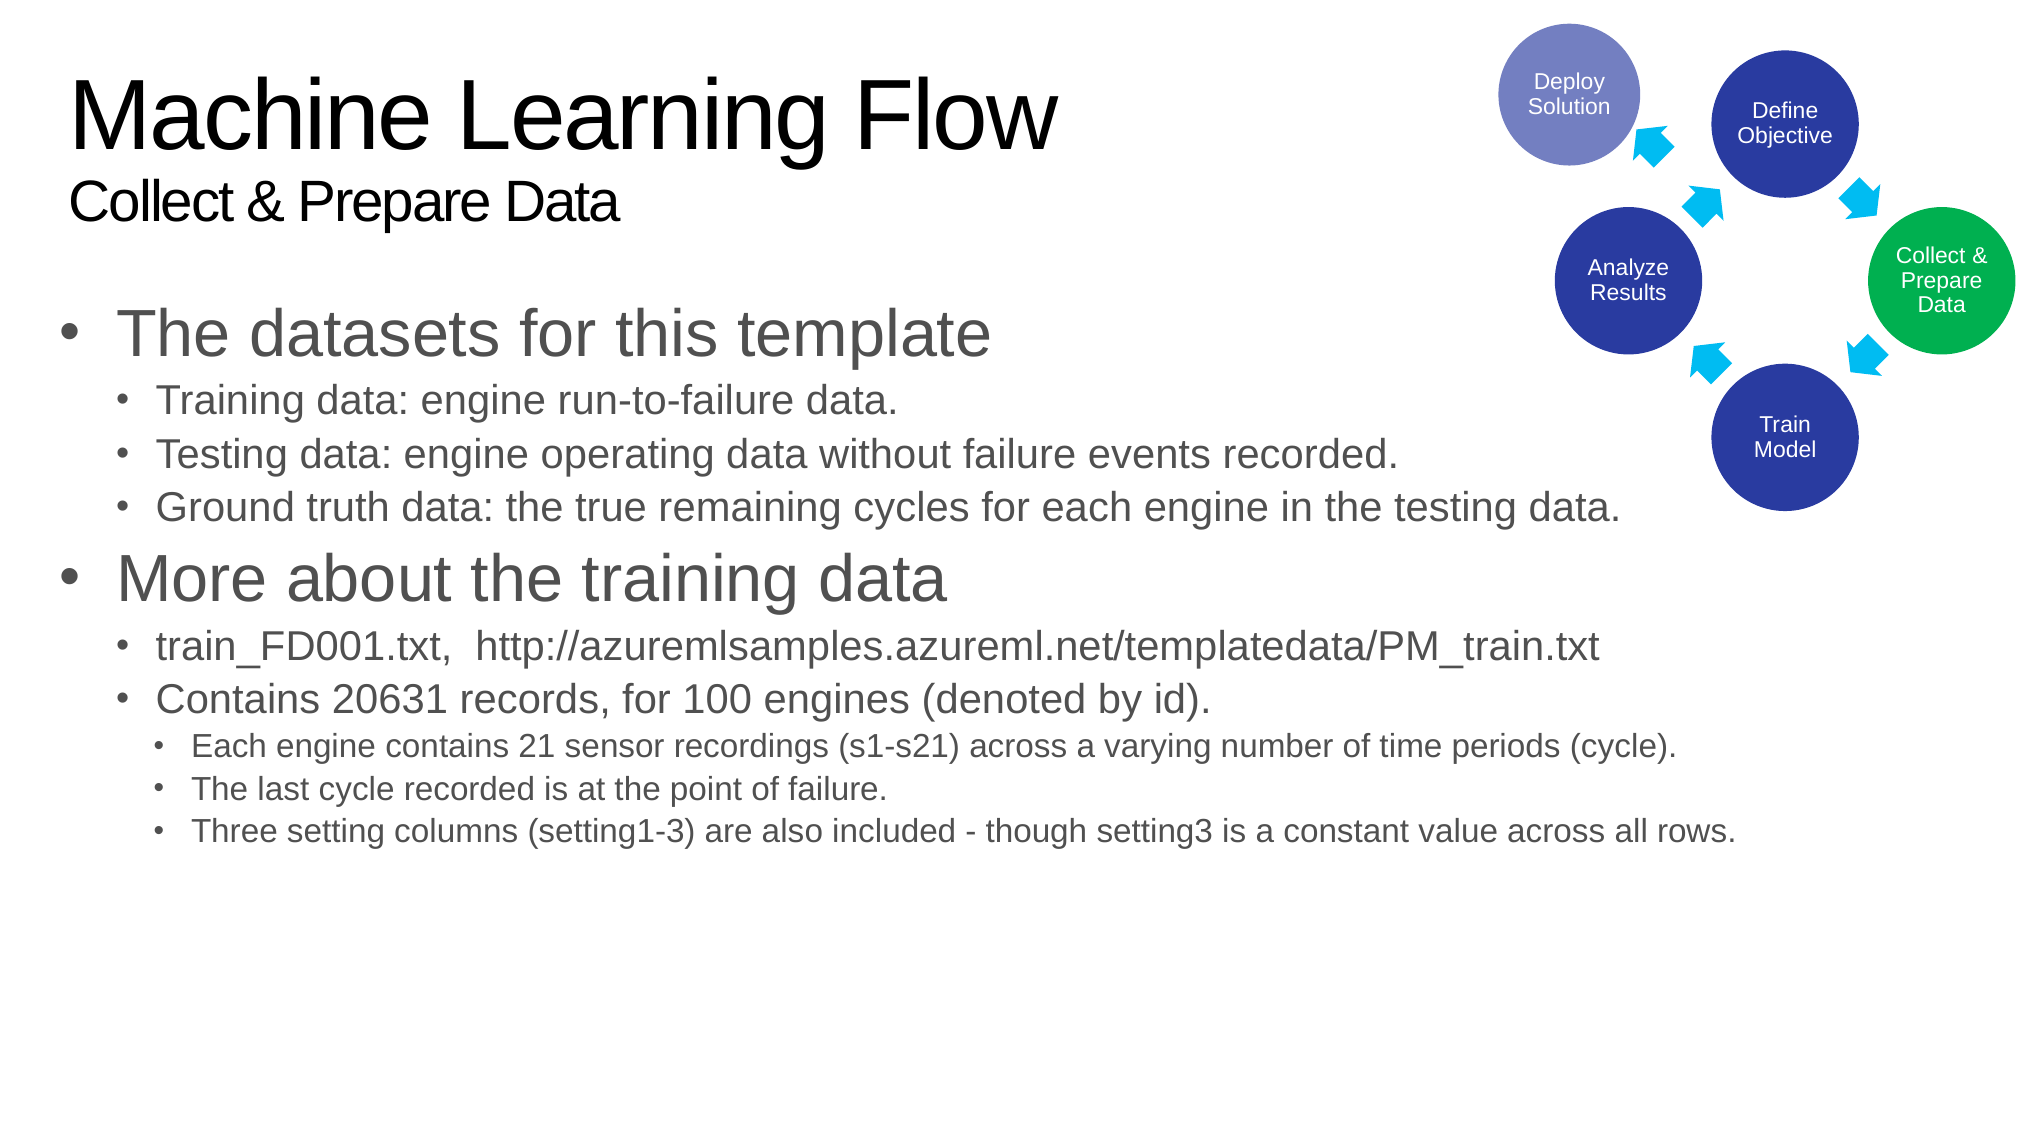

Deploy Solution
# Machine Learning Flow Collect & Prepare Data
Define Objective

Collect & Prepare Data

Train Model

Analyze Results

The datasets for this template
Training data: engine run-to-failure data.
Testing data: engine operating data without failure events recorded.
Ground truth data: the true remaining cycles for each engine in the testing data.
More about the training data
train_FD001.txt,  http://azuremlsamples.azureml.net/templatedata/PM_train.txt
Contains 20631 records, for 100 engines (denoted by id).
Each engine contains 21 sensor recordings (s1-s21) across a varying number of time periods (cycle).
The last cycle recorded is at the point of failure.
Three setting columns (setting1-3) are also included - though setting3 is a constant value across all rows.